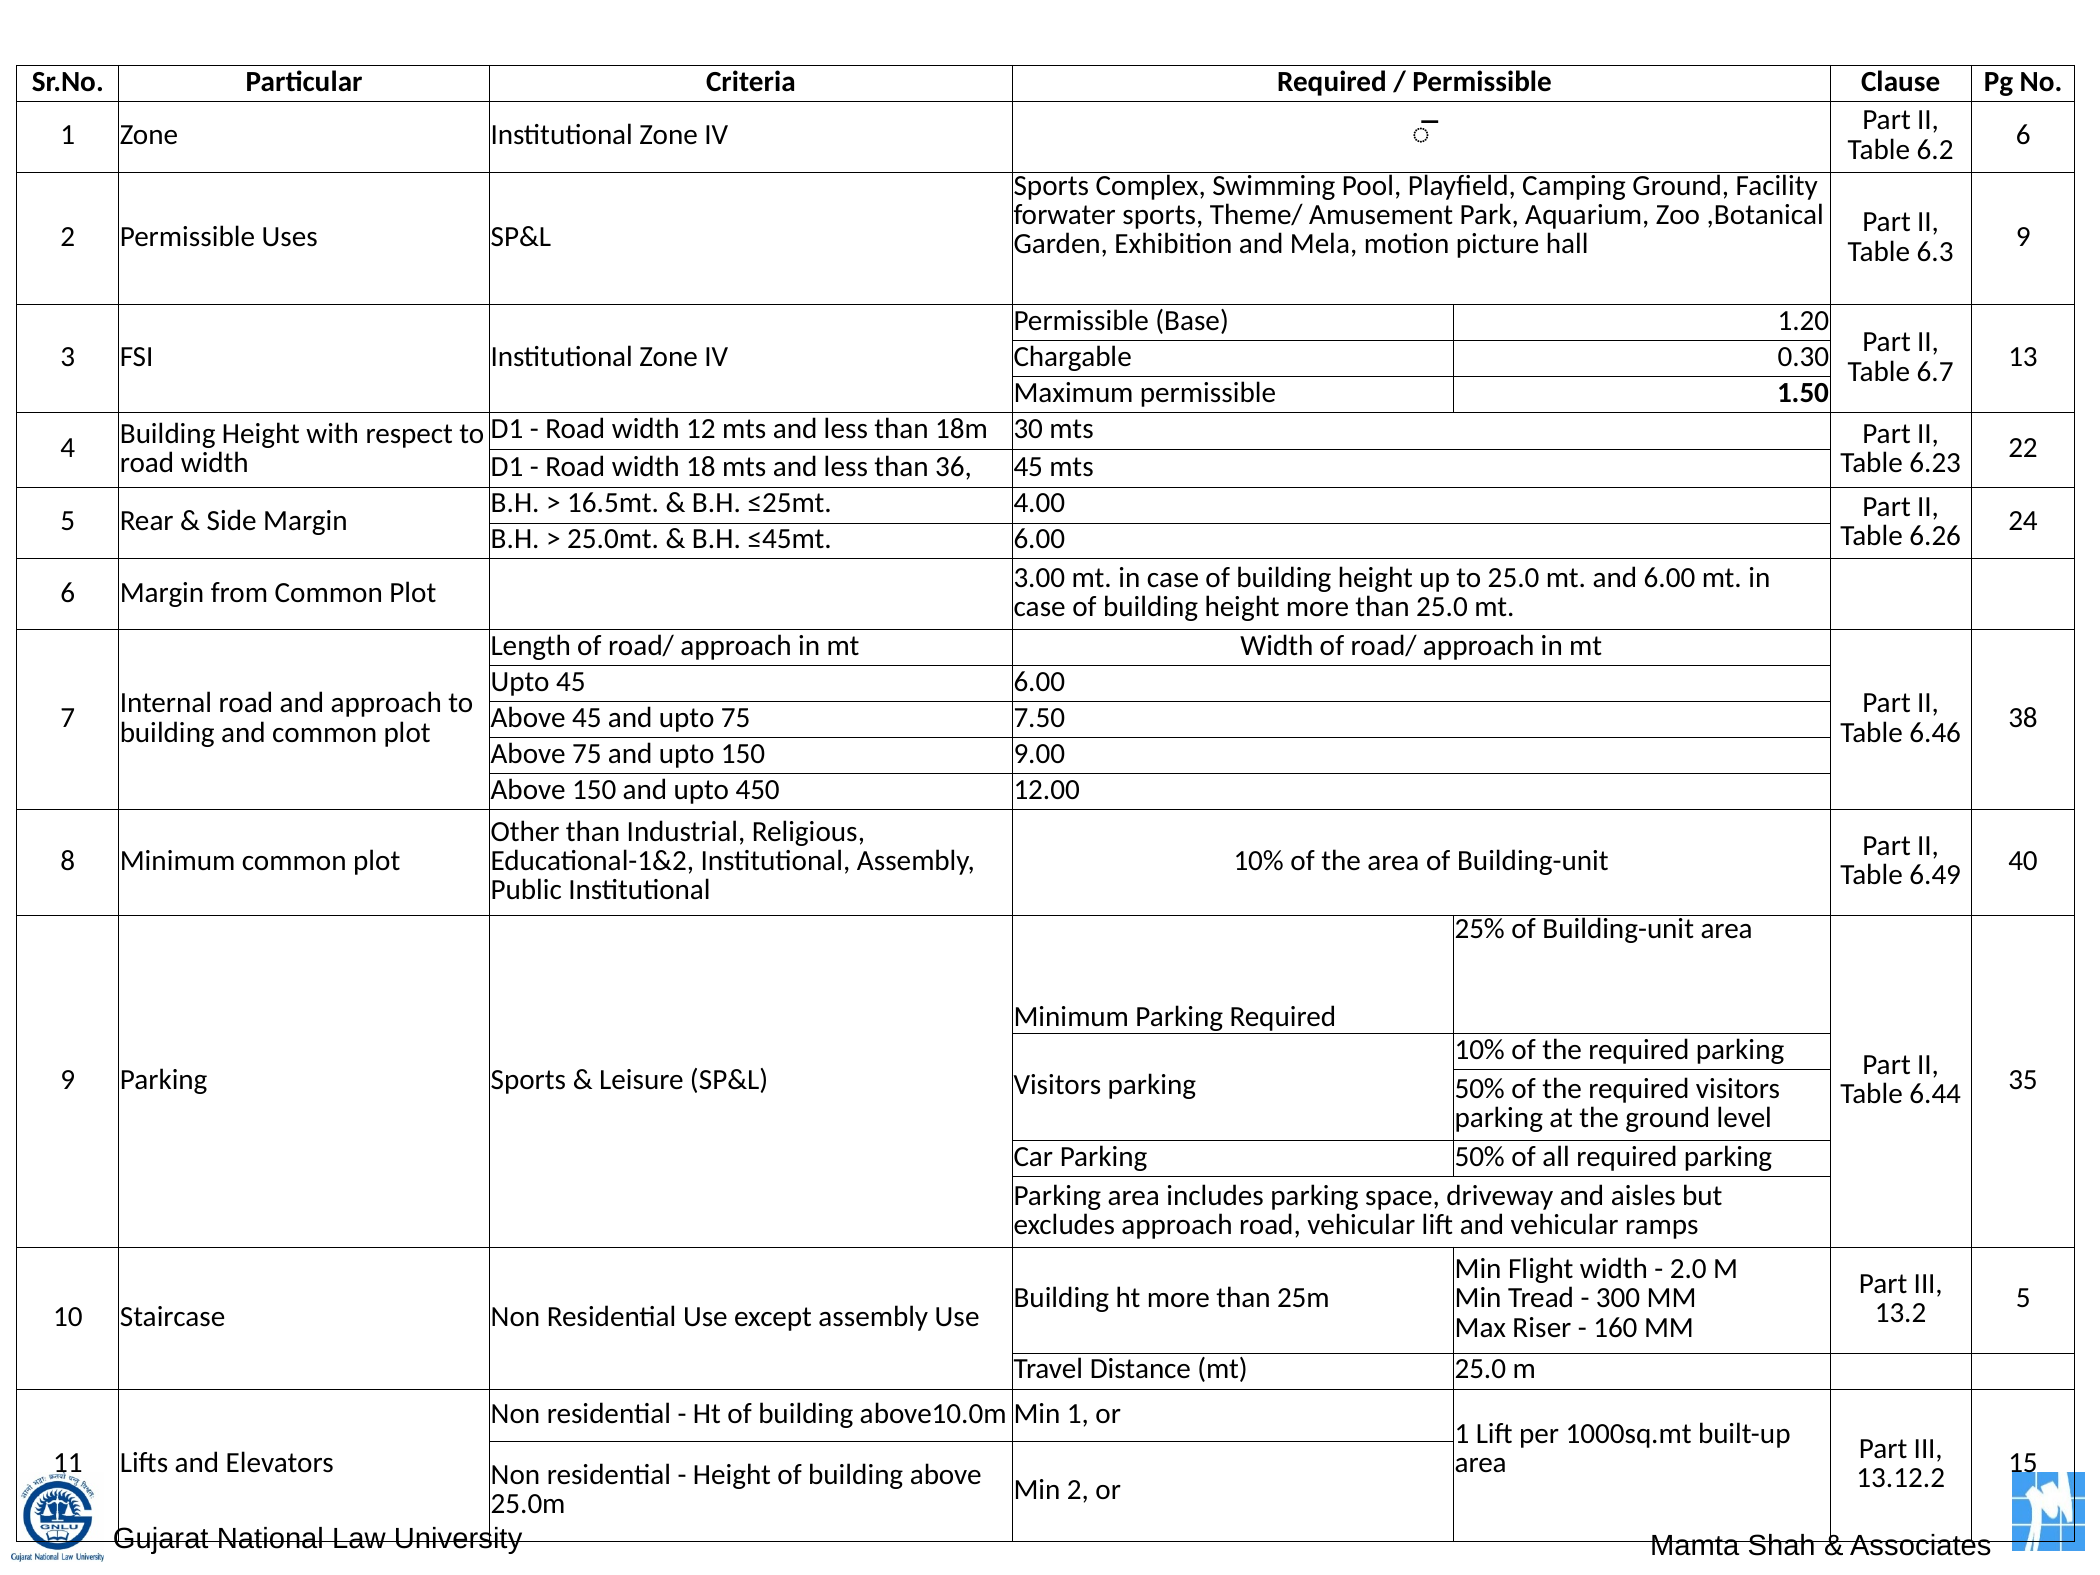

| Sr.No. | Particular | Criteria | Required / Permissible |  | Clause | Pg No. |
| --- | --- | --- | --- | --- | --- | --- |
| 1 | Zone | Institutional Zone IV | ̅ |  | Part II, Table 6.2 | 6 |
| 2 | Permissible Uses | SP&L | Sports Complex, Swimming Pool, Playfield, Camping Ground, Facility forwater sports, Theme/ Amusement Park, Aquarium, Zoo ,Botanical Garden, Exhibition and Mela, motion picture hall |  | Part II, Table 6.3 | 9 |
| 3 | FSI | Institutional Zone IV | Permissible (Base) | 1.20 | Part II, Table 6.7 | 13 |
|  |  |  | Chargable | 0.30 |  |  |
|  |  |  | Maximum permissible | 1.50 |  |  |
| 4 | Building Height with respect to road width | D1 - Road width 12 mts and less than 18m | 30 mts |  | Part II, Table 6.23 | 22 |
|  |  | D1 - Road width 18 mts and less than 36, | 45 mts |  |  |  |
| 5 | Rear & Side Margin | B.H. > 16.5mt. & B.H. ≤25mt. | 4.00 |  | Part II, Table 6.26 | 24 |
|  |  | B.H. > 25.0mt. & B.H. ≤45mt. | 6.00 |  |  |  |
| 6 | Margin from Common Plot |  | 3.00 mt. in case of building height up to 25.0 mt. and 6.00 mt. in case of building height more than 25.0 mt. |  |  |  |
| 7 | Internal road and approach to building and common plot | Length of road/ approach in mt | Width of road/ approach in mt |  | Part II, Table 6.46 | 38 |
|  |  | Upto 45 | 6.00 |  |  |  |
|  |  | Above 45 and upto 75 | 7.50 |  |  |  |
|  |  | Above 75 and upto 150 | 9.00 |  |  |  |
|  |  | Above 150 and upto 450 | 12.00 |  |  |  |
| 8 | Minimum common plot | Other than Industrial, Religious, Educational-1&2, Institutional, Assembly, Public Institutional | 10% of the area of Building-unit |  | Part II, Table 6.49 | 40 |
| 9 | Parking | Sports & Leisure (SP&L) | Minimum Parking Required | 25% of Building-unit area | Part II, Table 6.44 | 35 |
|  |  |  | Visitors parking | 10% of the required parking |  |  |
|  |  |  |  | 50% of the required visitors parking at the ground level |  |  |
|  |  |  | Car Parking | 50% of all required parking |  |  |
|  |  |  | Parking area includes parking space, driveway and aisles but excludes approach road, vehicular lift and vehicular ramps |  |  |  |
| 10 | Staircase | Non Residential Use except assembly Use | Building ht more than 25m | Min Flight width - 2.0 M Min Tread - 300 MM Max Riser - 160 MM | Part III, 13.2 | 5 |
|  |  |  | Travel Distance (mt) | 25.0 m |  |  |
| 11 | Lifts and Elevators | Non residential - Ht of building above10.0m | Min 1, or | 1 Lift per 1000sq.mt built-up area | Part III, 13.12.2 | 15 |
|  |  | Non residential - Height of building above 25.0m | Min 2, or |  |  |  |